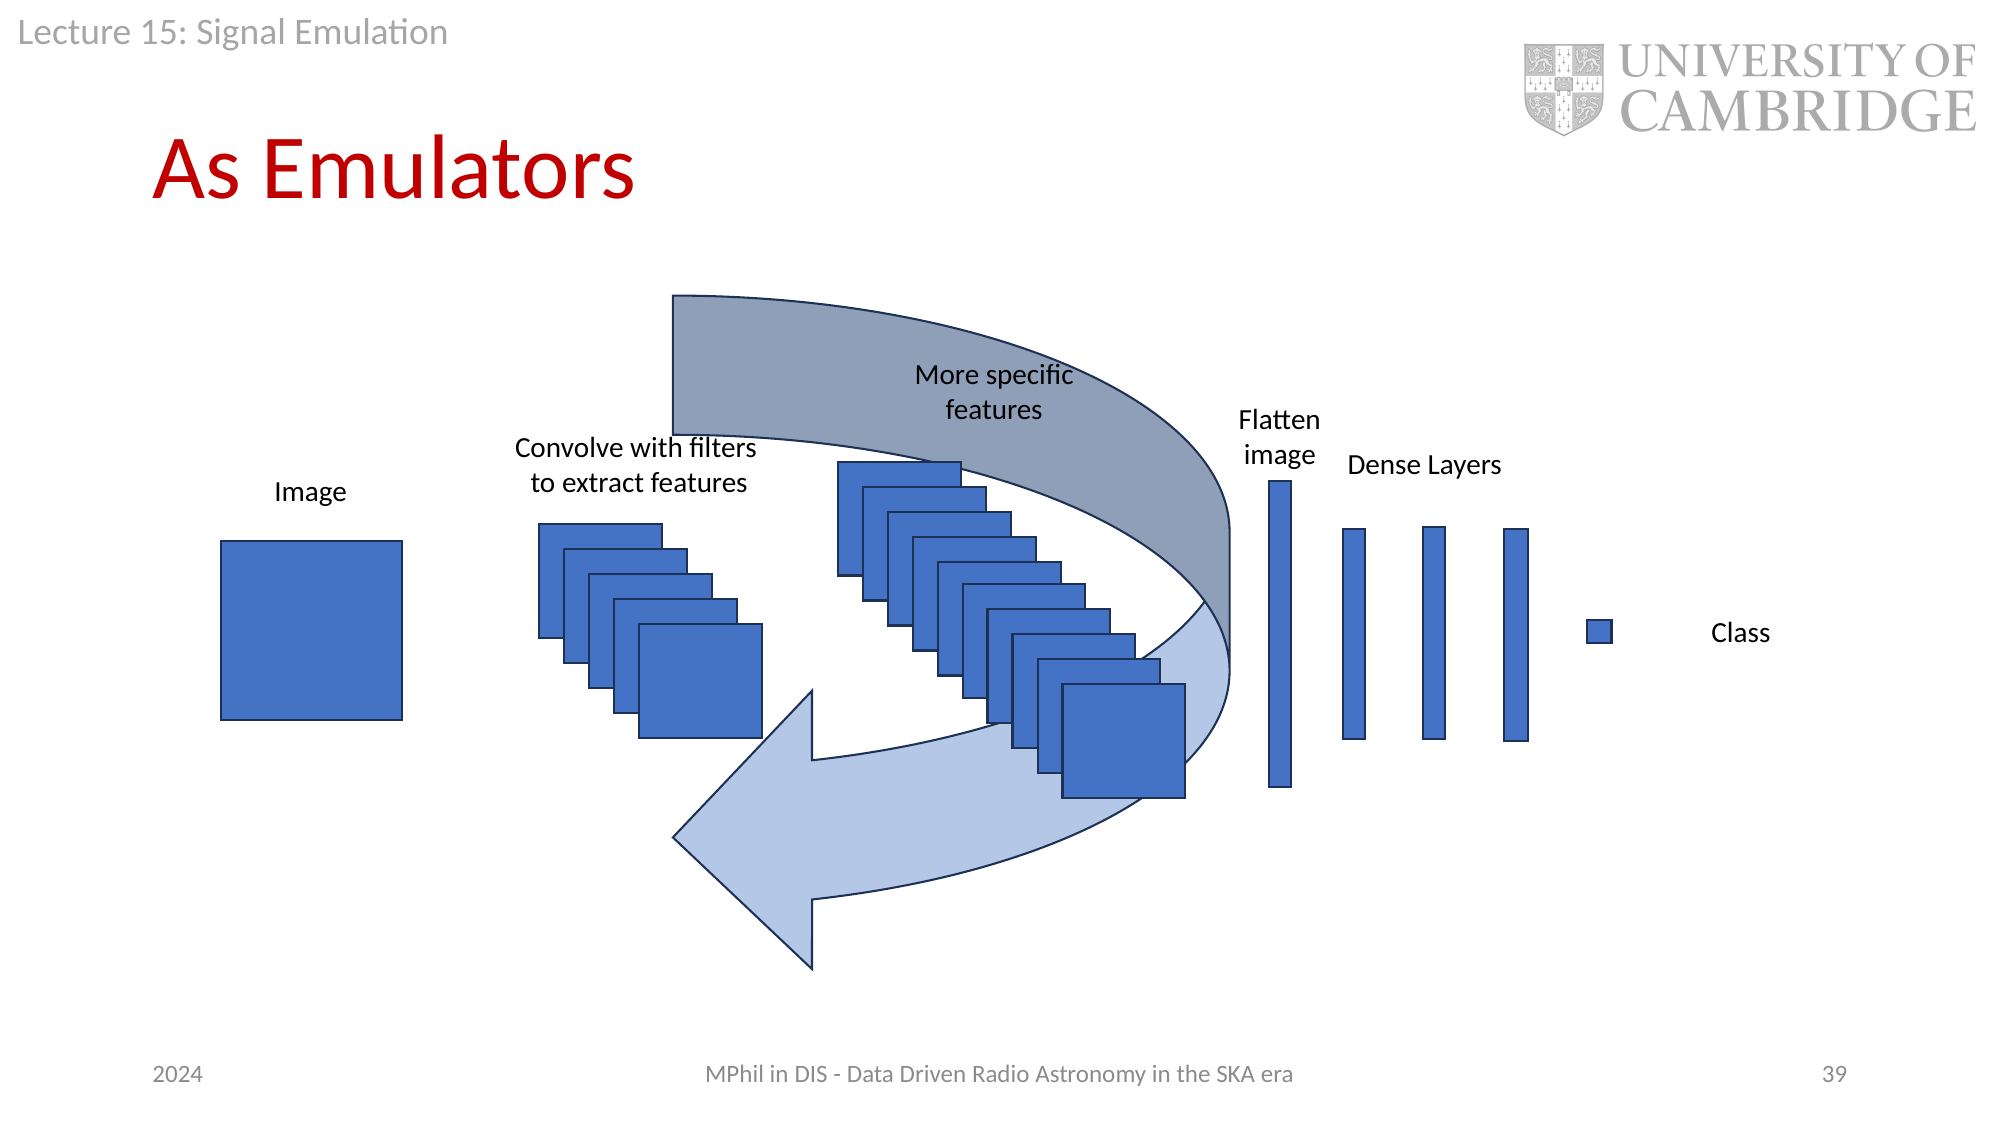

# As Emulators

More specific
features
Flatten
image
Convolve with filters
to extract features
Dense Layers

Image

Class

2024
MPhil in DIS - Data Driven Radio Astronomy in the SKA era
39